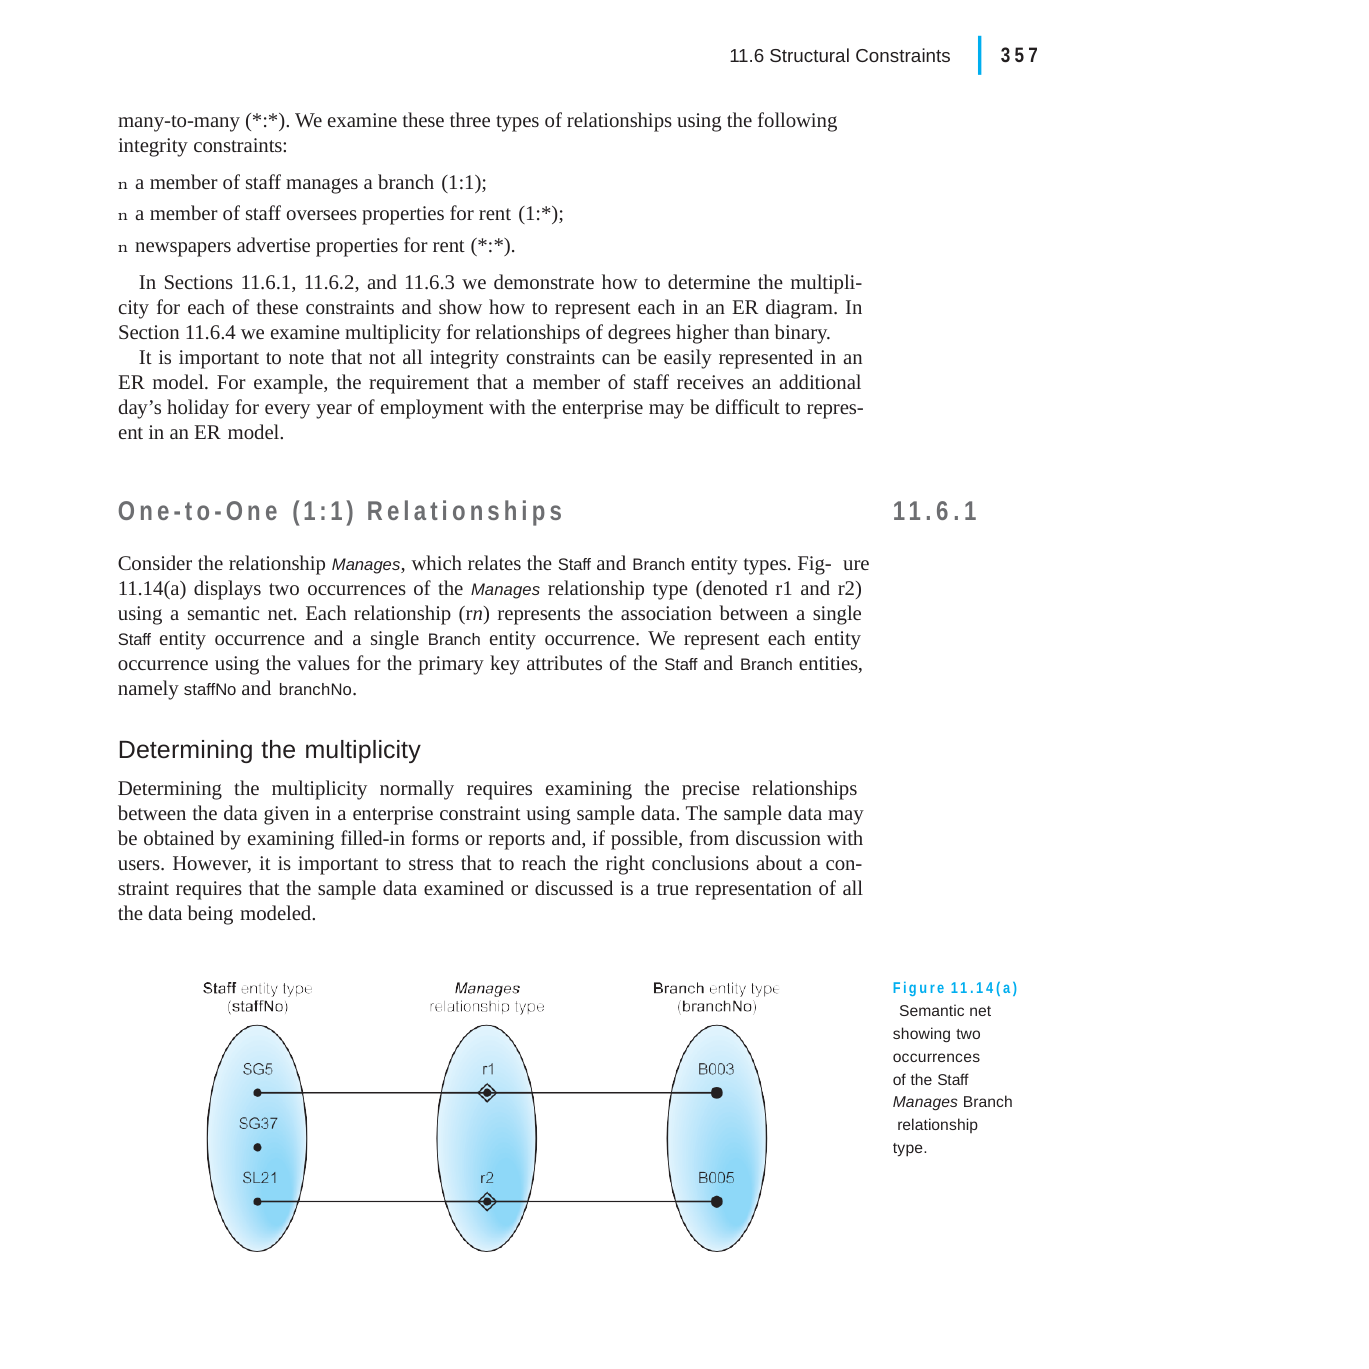

|
357
11.6 Structural Constraints
many-to-many (*:*). We examine these three types of relationships using the following  integrity constraints:
n a member of staff manages a branch (1:1);
n a member of staff oversees properties for rent (1:*);
n newspapers advertise properties for rent (*:*).
In Sections 11.6.1, 11.6.2, and 11.6.3 we demonstrate how to determine the multipli-  city for each of these constraints and show how to represent each in an ER diagram. In  Section 11.6.4 we examine multiplicity for relationships of degrees higher than binary.
It is important to note that not all integrity constraints can be easily represented in an  ER model. For example, the requirement that a member of staff receives an additional  day’s holiday for every year of employment with the enterprise may be difficult to repres-  ent in an ER model.
One-to-One (1:1) Relationships
Consider the relationship Manages, which relates the Staff and Branch entity types. Fig-  ure 11.14(a) displays two occurrences of the Manages relationship type (denoted r1 and r2)  using a semantic net. Each relationship (rn) represents the association between a single  Staff entity occurrence and a single Branch entity occurrence. We represent each entity  occurrence using the values for the primary key attributes of the Staff and Branch entities,  namely staffNo and branchNo.
11.6.1
Determining the multiplicity
Determining the multiplicity normally requires examining the precise relationships  between the data given in a enterprise constraint using sample data. The sample data may  be obtained by examining filled-in forms or reports and, if possible, from discussion with  users. However, it is important to stress that to reach the right conclusions about a con-  straint requires that the sample data examined or discussed is a true representation of all  the data being modeled.
Figure 11.14(a)  Semantic net  showing two  occurrences
of the Staff  Manages Branch  relationship type.